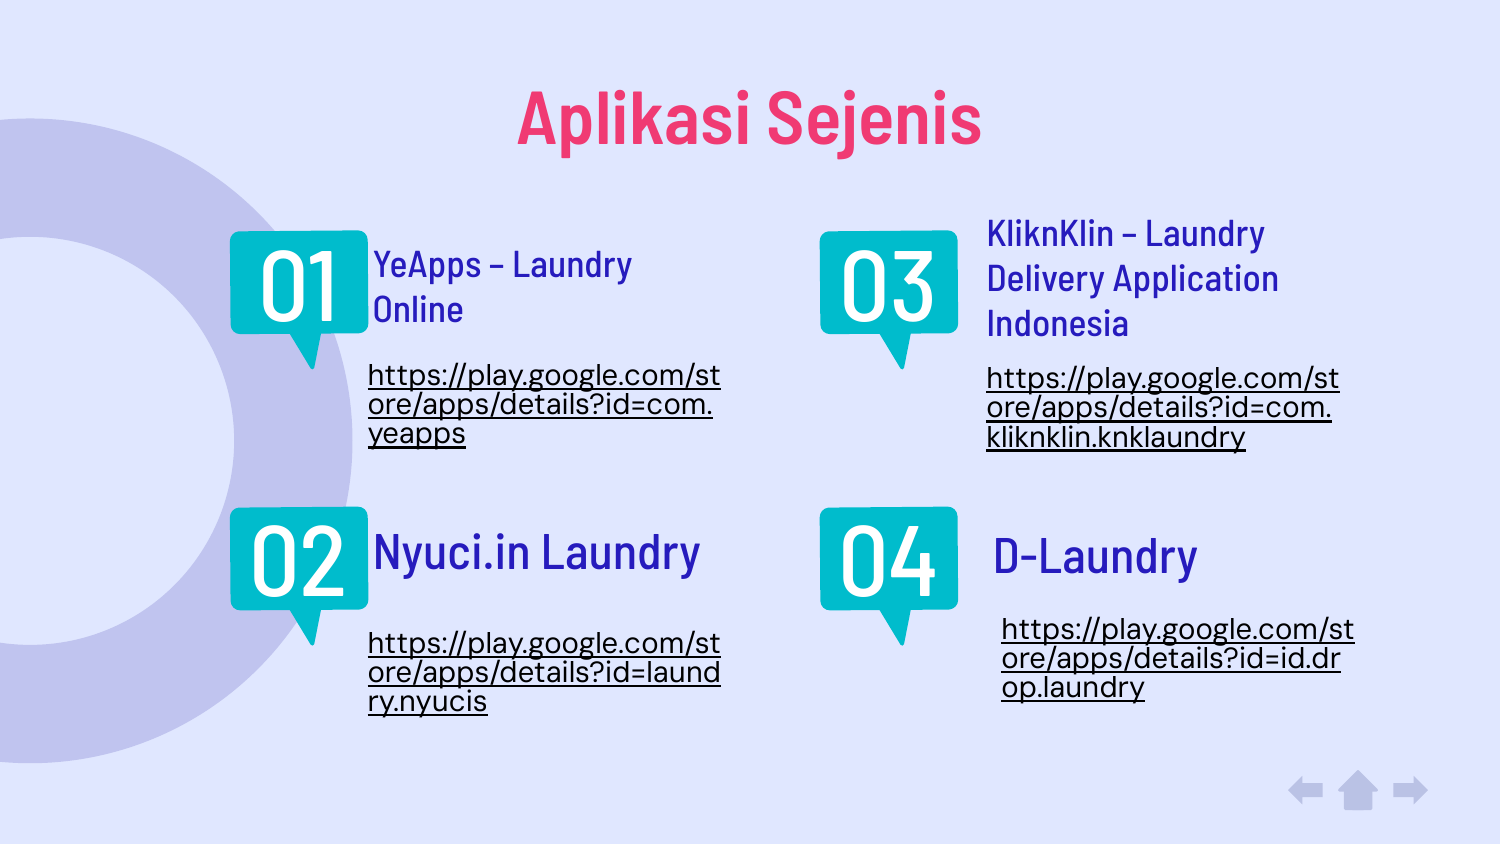

Aplikasi Sejenis

YeApps – Laundry Online
KliknKlin – Laundry Delivery Application Indonesia
# 01
03
https://play.google.com/store/apps/details?id=com.yeapps
https://play.google.com/store/apps/details?id=com.kliknklin.knklaundry
Nyuci.in Laundry
D-Laundry

02
04
https://play.google.com/store/apps/details?id=id.drop.laundry
https://play.google.com/store/apps/details?id=laundry.nyucis